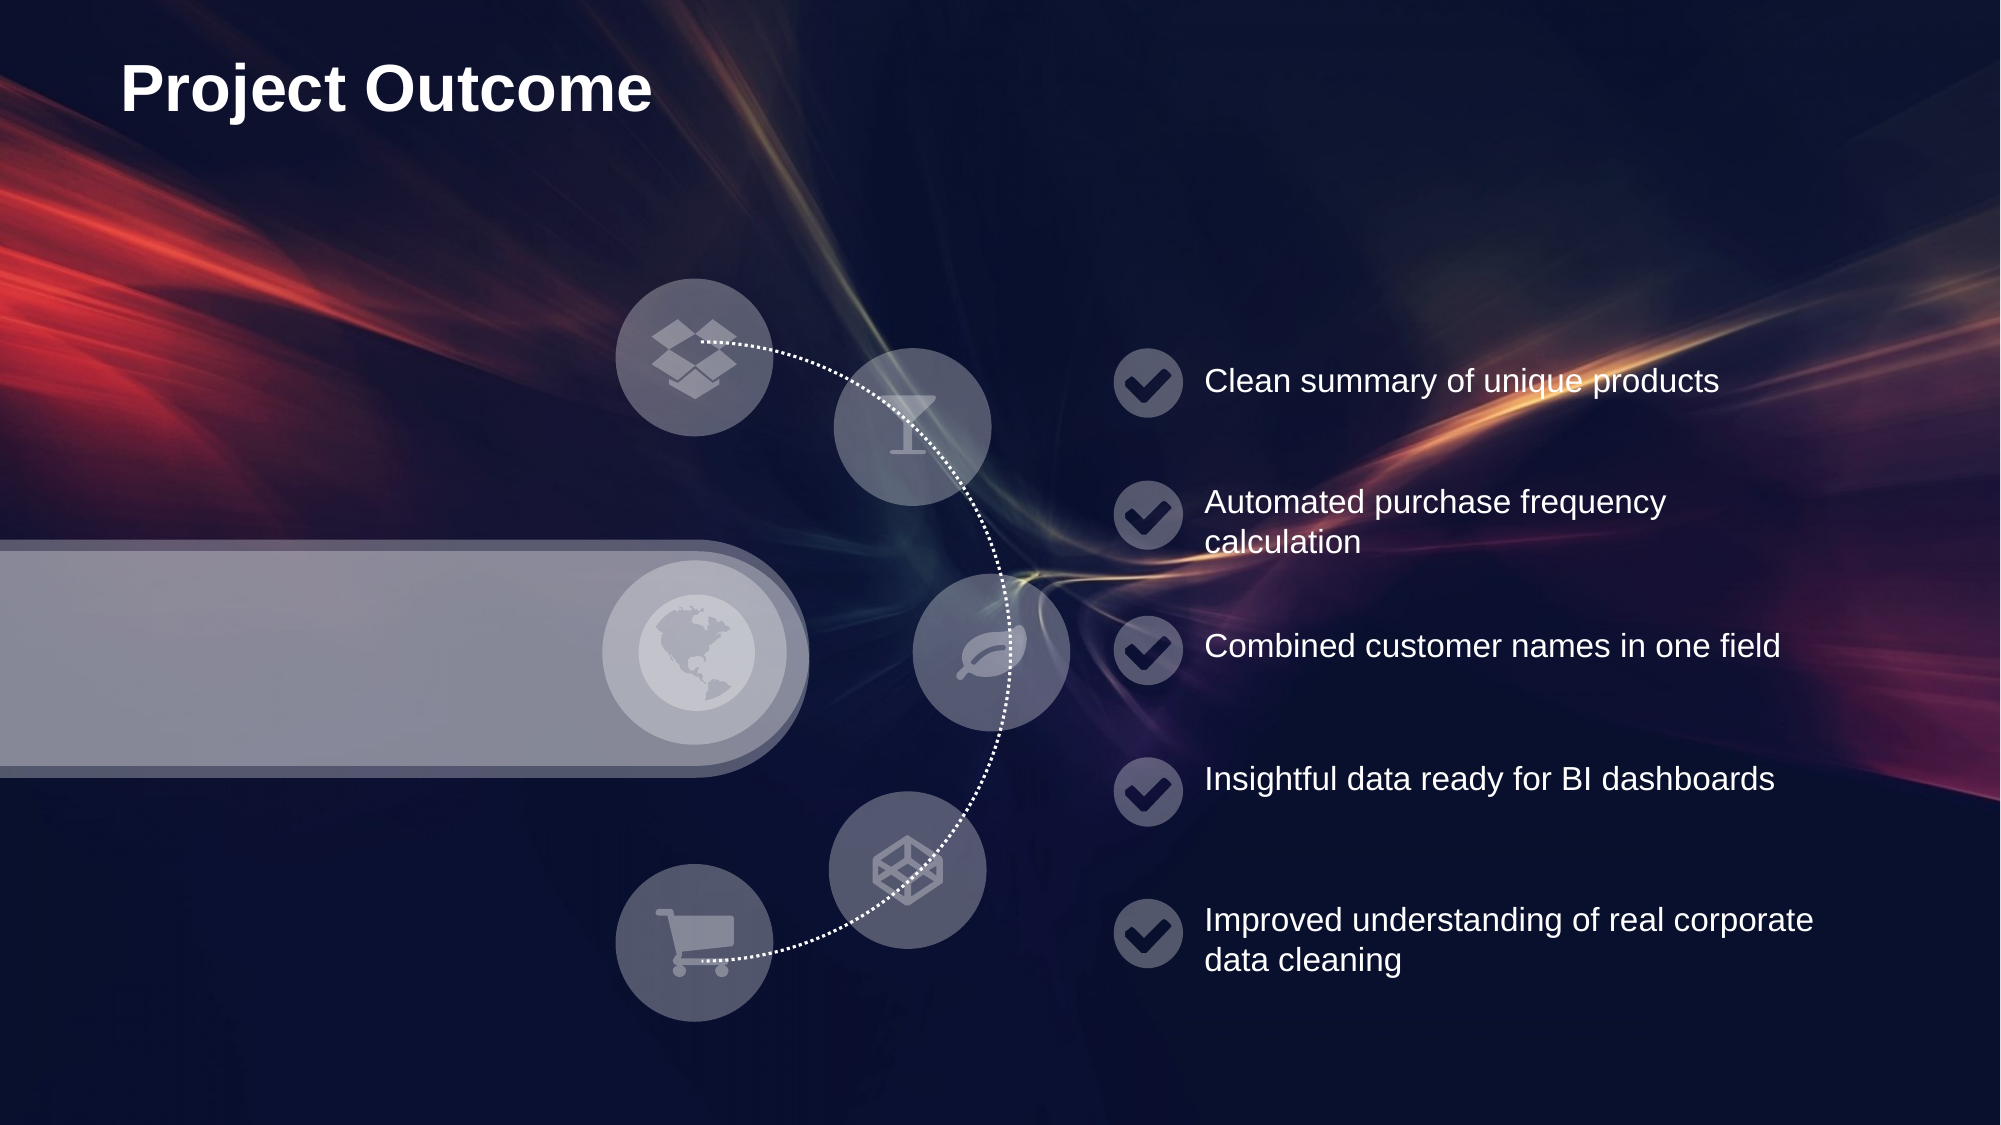

Project Outcome

Clean summary of unique products

Automated purchase frequency calculation

Combined customer names in one field

Insightful data ready for BI dashboards

Improved understanding of real corporate data cleaning